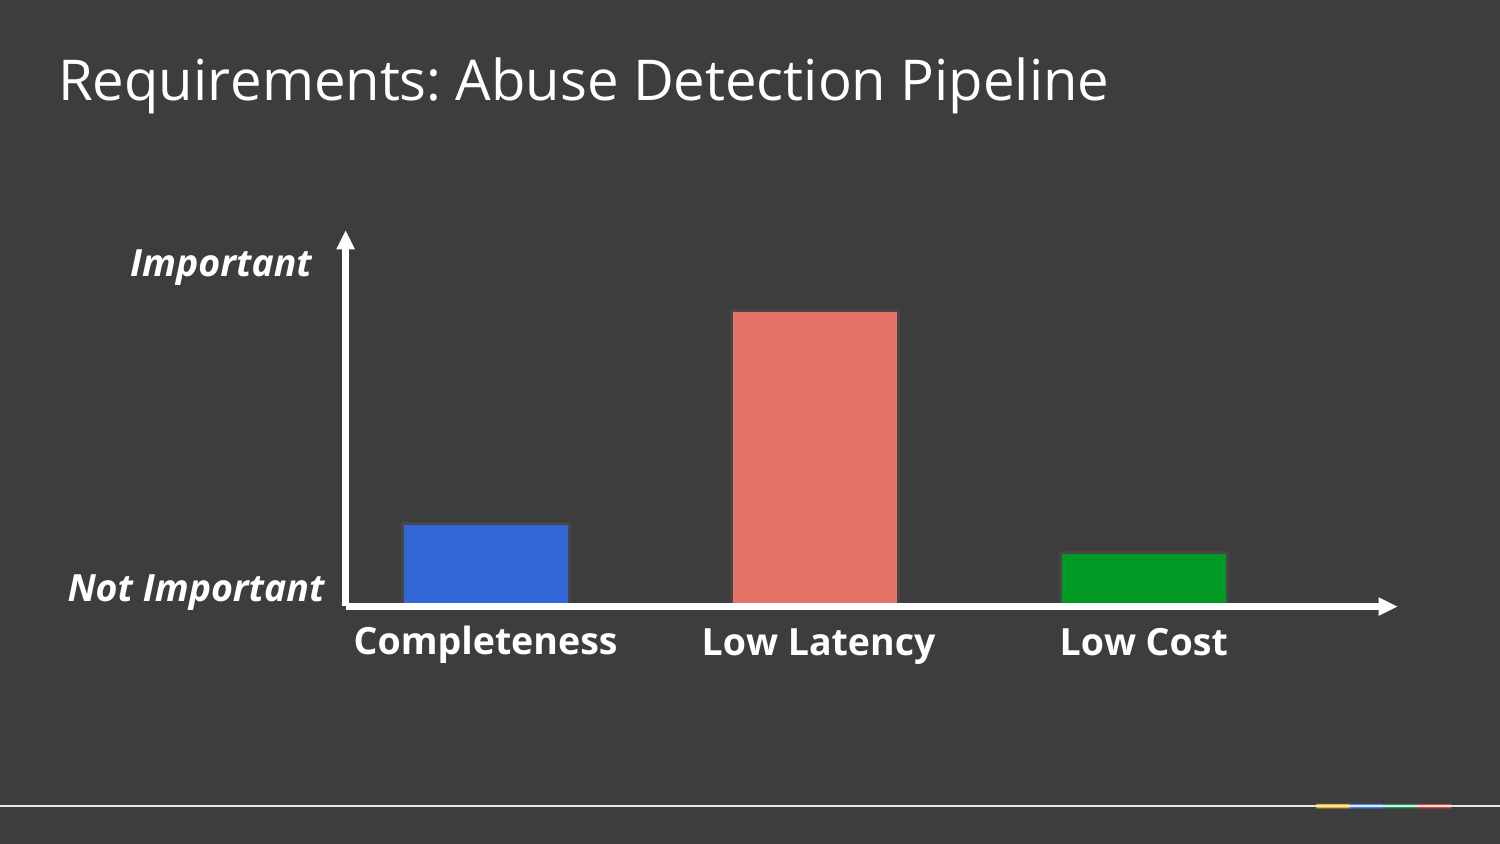

Requirements: Abuse Detection Pipeline
Important

Not Important

Completeness
Low Latency
Low Cost